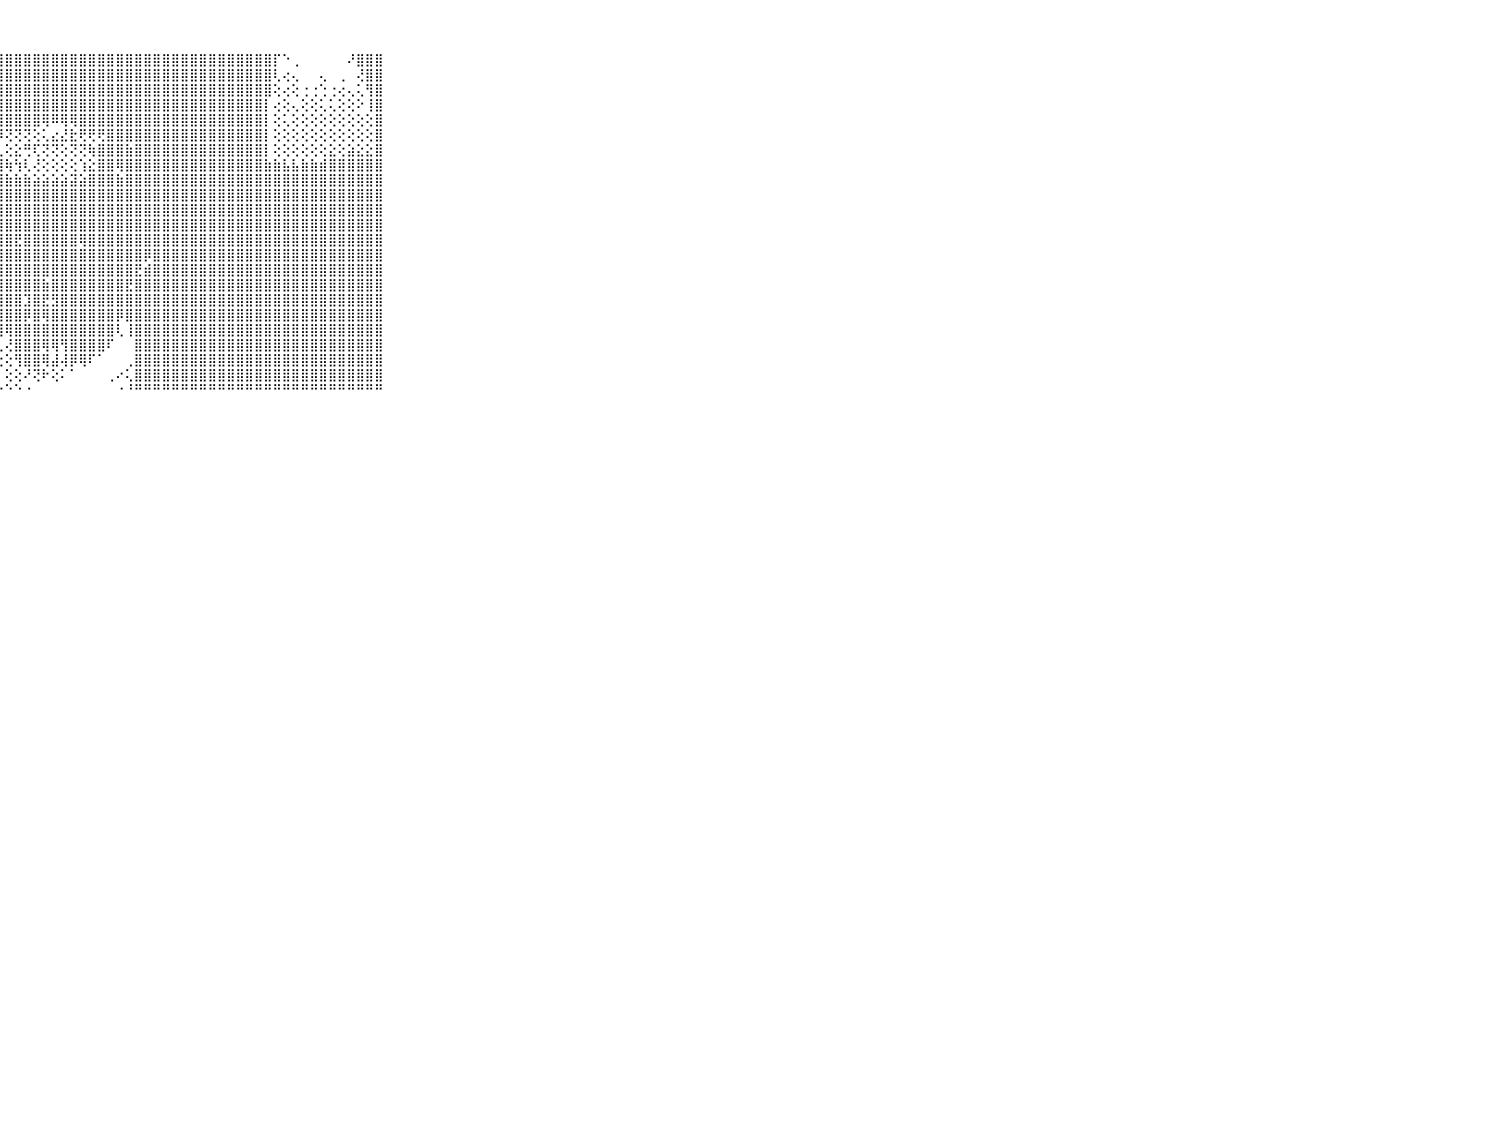

⠀⠀⠀⠀⠀⠀⠀⠀⠀⠀⠀⣿⣿⣿⣿⣿⣿⣿⣿⣿⣿⣿⣿⣿⣿⣿⣿⣿⣿⣿⣿⣿⣿⣿⣿⣿⣿⣿⣿⣿⣿⣿⣿⣿⣿⣿⣿⣿⣿⣿⣿⣿⣿⣿⣿⣿⣿⡏⠑⢀⠀⠀⠀⠀⠀⠜⣿⣿⣿⠀⠀⠀⠀⠀⠀⠀⠀⠀⠀⠀⠀
⠀⠀⠀⠀⠀⠀⠀⠀⠀⠀⠀⣿⣿⣿⣿⣿⣿⣿⣿⣿⣿⣿⣿⣿⣿⣿⣿⣿⣿⣿⣿⣿⣿⣿⣿⣿⣿⣿⣿⣿⣿⣿⣿⣿⣿⣿⣿⣿⣿⣿⣿⣿⣿⣿⣿⣿⣿⢇⢔⢄⠀⠀⢄⠀⢀⠀⢜⣿⣿⠀⠀⠀⠀⠀⠀⠀⠀⠀⠀⠀⠀
⠀⠀⠀⠀⠀⠀⠀⠀⠀⠀⠀⣿⣿⣿⣿⣿⣿⣿⣿⣿⣿⣿⣿⣿⣿⣿⣿⣿⣿⣿⣿⣿⣿⣿⣿⣿⣿⣿⣿⣿⣿⣿⣿⣿⣿⣿⣿⣿⣿⣿⣿⣿⣿⣿⣿⣿⣿⢕⢔⢕⢐⢐⢑⢐⢔⢄⢅⢻⣿⠀⠀⠀⠀⠀⠀⠀⠀⠀⠀⠀⠀
⠀⠀⠀⠀⠀⠀⠀⠀⠀⠀⠀⣿⣿⣿⣿⣿⣿⣿⣿⣿⣿⣿⣿⣿⣿⣿⣿⣿⣿⣿⣿⣿⣿⣿⣿⣿⣿⣿⣿⣿⣿⣿⣿⣿⣿⣿⣿⣿⣿⣿⣿⣿⣿⣿⣿⣿⡇⢔⢕⢄⢕⢕⢅⢅⢕⢕⠕⢸⣿⠀⠀⠀⠀⠀⠀⠀⠀⠀⠀⠀⠀
⠀⠀⠀⠀⠀⠀⠀⠀⠀⠀⠀⣿⣿⣿⣿⣿⣿⣿⣿⣿⣿⣿⣿⣿⣿⣿⣿⣿⣿⣿⣿⣿⢿⠿⢿⢿⣿⣿⣿⣿⣿⣿⣿⣿⣿⣿⣿⣿⣿⣿⣿⣿⣿⣿⣿⣿⡇⢕⢅⢕⢕⢕⢕⢕⢕⢕⢕⢕⣿⠀⠀⠀⠀⠀⠀⠀⠀⠀⠀⠀⠀
⠀⠀⠀⠀⠀⠀⠀⠀⠀⠀⠀⣿⣿⣿⣿⣿⣿⣿⣿⣿⣿⣿⣿⣿⣿⣿⣿⡿⢝⢝⢝⢕⢅⣔⣜⣗⢟⢟⢟⣿⣿⣿⣿⣿⣿⣿⣿⣿⣿⣿⣿⣿⣿⣿⣿⣿⡇⢕⢕⢕⢕⢕⢕⢕⢕⢕⢕⢕⣿⠀⠀⠀⠀⠀⠀⠀⠀⠀⠀⠀⠀
⠀⠀⠀⠀⠀⠀⠀⠀⠀⠀⠀⣿⣿⣿⣿⣿⣿⣿⣿⣿⣿⣿⣿⣿⣿⣿⢟⢇⢕⣕⢛⢏⢝⢝⢕⢝⢝⢷⣿⣿⣿⣷⣿⣿⣿⣿⣿⣿⣿⣿⣿⣿⣿⣿⣿⣿⡇⢕⢕⢕⢕⢕⢕⣕⢕⣵⣕⣕⣿⠀⠀⠀⠀⠀⠀⠀⠀⠀⠀⠀⠀
⠀⠀⠀⠀⠀⠀⠀⠀⠀⠀⠀⣿⣿⣿⣿⣿⣿⣿⣿⣿⣿⣿⣿⣿⣿⣿⣵⣾⢷⢳⢇⢜⢕⢕⢕⢕⢱⣕⣿⣿⢿⣿⣿⣿⣿⣿⣿⣿⣿⣿⣿⣿⣿⣿⣿⣿⣷⣷⣧⣧⣷⣷⣾⣿⣿⣿⣿⣿⣿⠀⠀⠀⠀⠀⠀⠀⠀⠀⠀⠀⠀
⠀⠀⠀⠀⠀⠀⠀⠀⠀⠀⠀⣿⣿⣿⣿⣿⣿⣿⣿⣿⣿⣿⣿⣿⣿⣿⡿⣿⣷⣷⣷⣵⣵⣵⣵⣽⣵⣿⣿⣿⣷⣿⣿⣿⣿⣿⣿⣿⣿⣿⣿⣿⣿⣿⣿⣿⣿⣿⣿⣿⣿⣿⣿⣿⣿⣿⣿⣿⣿⠀⠀⠀⠀⠀⠀⠀⠀⠀⠀⠀⠀
⠀⠀⠀⠀⠀⠀⠀⠀⠀⠀⠀⣿⣿⣿⣿⣿⣿⣿⣿⣿⣿⣿⣿⣿⣿⣿⣱⣿⣿⣿⣿⣿⣿⣿⣿⣿⣿⣿⣿⣿⣿⣿⣿⣿⣿⣿⣿⣿⣿⣿⣿⣿⣿⣿⣿⣿⣿⣿⣿⣿⣿⣿⣿⣿⣿⣿⣿⣿⣿⠀⠀⠀⠀⠀⠀⠀⠀⠀⠀⠀⠀
⠀⠀⠀⠀⠀⠀⠀⠀⠀⠀⠀⣿⣿⣿⣿⣿⣿⣿⣿⣿⣿⣿⣿⣿⣿⡇⢻⣿⣿⣿⣿⣿⣿⣿⣿⣿⣿⣿⣿⣿⣿⣿⣿⣿⣿⣿⣿⣿⣿⣿⣿⣿⣿⣿⣿⣿⣿⣿⣿⣿⣿⣿⣿⣿⣿⣿⣿⣿⣿⠀⠀⠀⠀⠀⠀⠀⠀⠀⠀⠀⠀
⠀⠀⠀⠀⠀⠀⠀⠀⠀⠀⠀⣿⣿⣿⣿⣿⣿⣿⣿⣿⣿⣿⣿⣿⣿⡇⣿⣿⣿⣿⣿⣿⣿⣿⣿⣿⣿⣿⣿⣿⣿⣿⣿⣿⣿⣿⣿⣿⣿⣿⣿⣿⣿⣿⣿⣿⣿⣿⣿⣿⣿⣿⣿⣿⣿⣿⣿⣿⣿⠀⠀⠀⠀⠀⠀⠀⠀⠀⠀⠀⠀
⠀⠀⠀⠀⠀⠀⠀⠀⠀⠀⠀⣿⣿⣿⣿⣿⣿⣿⣿⣿⣿⣿⣿⣿⣿⣿⣿⣿⣿⣟⣿⣿⣿⣿⣿⣿⢿⣿⣿⣿⣿⣿⣿⣿⣿⣿⣿⣿⣿⣿⣿⣿⣿⣿⣿⣿⣿⣿⣿⣿⣿⣿⣿⣿⣿⣿⣿⣿⣿⠀⠀⠀⠀⠀⠀⠀⠀⠀⠀⠀⠀
⠀⠀⠀⠀⠀⠀⠀⠀⠀⠀⠀⣿⣿⣿⣿⣿⣿⣿⣿⣿⣿⣿⣿⣿⣿⣿⣿⣿⣿⣿⣿⣿⣿⣿⣿⣿⣿⣿⣿⣿⣿⣿⣿⡿⣿⣿⣿⣿⣿⣿⣿⣿⣿⣿⣿⣿⣿⣿⣿⣿⣿⣿⣿⣿⣿⣿⣿⣿⣿⠀⠀⠀⠀⠀⠀⠀⠀⠀⠀⠀⠀
⠀⠀⠀⠀⠀⠀⠀⠀⠀⠀⠀⣿⣿⣿⣿⣿⣿⣿⣿⣿⣿⣿⣿⣿⣿⣿⣿⣿⣿⣿⣿⣿⣿⣿⣿⣿⣿⣿⣿⣿⣿⣿⣟⣾⣿⣿⣿⣿⣿⣿⣿⣿⣿⣿⣿⣿⣿⣿⣿⣿⣿⣿⣿⣿⣿⣿⣿⣿⣿⠀⠀⠀⠀⠀⠀⠀⠀⠀⠀⠀⠀
⠀⠀⠀⠀⠀⠀⠀⠀⠀⠀⠀⣿⣿⣿⣿⣿⣿⣿⣿⣿⣿⣿⣿⣿⣿⣿⣿⣿⣿⣿⣿⣿⣷⣿⣿⣿⣿⣿⣿⣿⣿⣟⣿⣿⣿⣿⣿⣿⣿⣿⣿⣿⣿⣿⣿⣿⣿⣿⣿⣿⣿⣿⣿⣿⣿⣿⣿⣿⣿⠀⠀⠀⠀⠀⠀⠀⠀⠀⠀⠀⠀
⠀⠀⠀⠀⠀⠀⠀⠀⠀⠀⠀⣿⣿⣿⣿⣿⣿⣿⣿⣿⣿⣿⣿⣿⣿⣿⣿⣿⣿⣿⣹⣿⣟⣻⣿⣿⣿⣿⣿⣿⣿⣿⣿⣿⣿⣿⣿⣿⣿⣿⣿⣿⣿⣿⣿⣿⣿⣿⣿⣿⣿⣿⣿⣿⣿⣿⣿⣿⣿⠀⠀⠀⠀⠀⠀⠀⠀⠀⠀⠀⠀
⠀⠀⠀⠀⠀⠀⠀⠀⠀⠀⠀⣿⣿⣿⣿⣿⣿⣿⣿⣿⣿⣿⣿⣿⣿⣿⣿⣿⣿⣿⡿⣿⢿⣿⣿⣿⣿⣿⣿⣿⡿⣿⣿⣿⣿⣿⣿⣿⣿⣿⣿⣿⣿⣿⣿⣿⣿⣿⣿⣿⣿⣿⣿⣿⣿⣿⣿⣿⣿⠀⠀⠀⠀⠀⠀⠀⠀⠀⠀⠀⠀
⠀⠀⠀⠀⠀⠀⠀⠀⠀⠀⠀⣿⣿⣿⣿⣿⣿⣿⣿⣿⣿⣿⣿⣿⣿⣿⣿⣿⢿⣿⣿⣿⣿⣿⣿⣿⣿⣿⣿⣿⢇⢸⣿⣿⣿⣿⣿⣿⣿⣿⣿⣿⣿⣿⣿⣿⣿⣿⣿⣿⣿⣿⣿⣿⣿⣿⣿⣿⣿⠀⠀⠀⠀⠀⠀⠀⠀⠀⠀⠀⠀
⠀⠀⠀⠀⠀⠀⠀⠀⠀⠀⠀⣿⣿⣿⣿⣿⣿⣿⣿⣿⣿⣿⣿⣿⣿⣿⣿⢇⢜⣿⣿⣿⢿⢿⢻⣿⣿⣿⣿⠏⠀⠀⣿⣿⣿⣿⣿⣿⣿⣿⣿⣿⣿⣿⣿⣿⣿⣿⣿⣿⣿⣿⣿⣿⣿⣿⣿⣿⣿⠀⠀⠀⠀⠀⠀⠀⠀⠀⠀⠀⠀
⠀⠀⠀⠀⠀⠀⠀⠀⠀⠀⠀⣿⣿⣿⣿⣿⣿⣿⣿⣿⣿⣿⣿⣿⣿⣿⡿⢕⢕⢻⣿⣿⢿⣼⢼⡿⢿⠏⠁⠀⠀⢀⣿⣿⣿⣿⣿⣿⣿⣿⣿⣿⣿⣿⣿⣿⣿⣿⣿⣿⣿⣿⣿⣿⣿⣿⣿⣿⣿⠀⠀⠀⠀⠀⠀⠀⠀⠀⠀⠀⠀
⠀⠀⠀⠀⠀⠀⠀⠀⠀⠀⠀⣿⣿⣿⣿⣿⣿⣿⣿⣿⣿⣿⣿⣿⣿⣿⡇⠀⢕⢕⠜⢝⠗⢕⠅⠁⠀⠀⠀⢀⠔⢅⣿⣿⣿⣿⣿⣿⣿⣿⣿⣿⣿⣿⣿⣿⣿⣿⣿⣿⣿⣿⣿⣿⣿⣿⣿⣿⣿⠀⠀⠀⠀⠀⠀⠀⠀⠀⠀⠀⠀
⠀⠀⠀⠀⠀⠀⠀⠀⠀⠀⠀⠛⠛⠛⠛⠛⠛⠛⠛⠛⠛⠛⠛⠛⠛⠛⠃⠐⠑⠑⠐⠀⠀⠀⠀⠀⠀⠀⠀⠀⠐⠘⠛⠛⠛⠛⠛⠛⠛⠛⠛⠛⠛⠛⠛⠛⠛⠛⠛⠛⠛⠛⠛⠛⠛⠛⠛⠛⠛⠀⠀⠀⠀⠀⠀⠀⠀⠀⠀⠀⠀